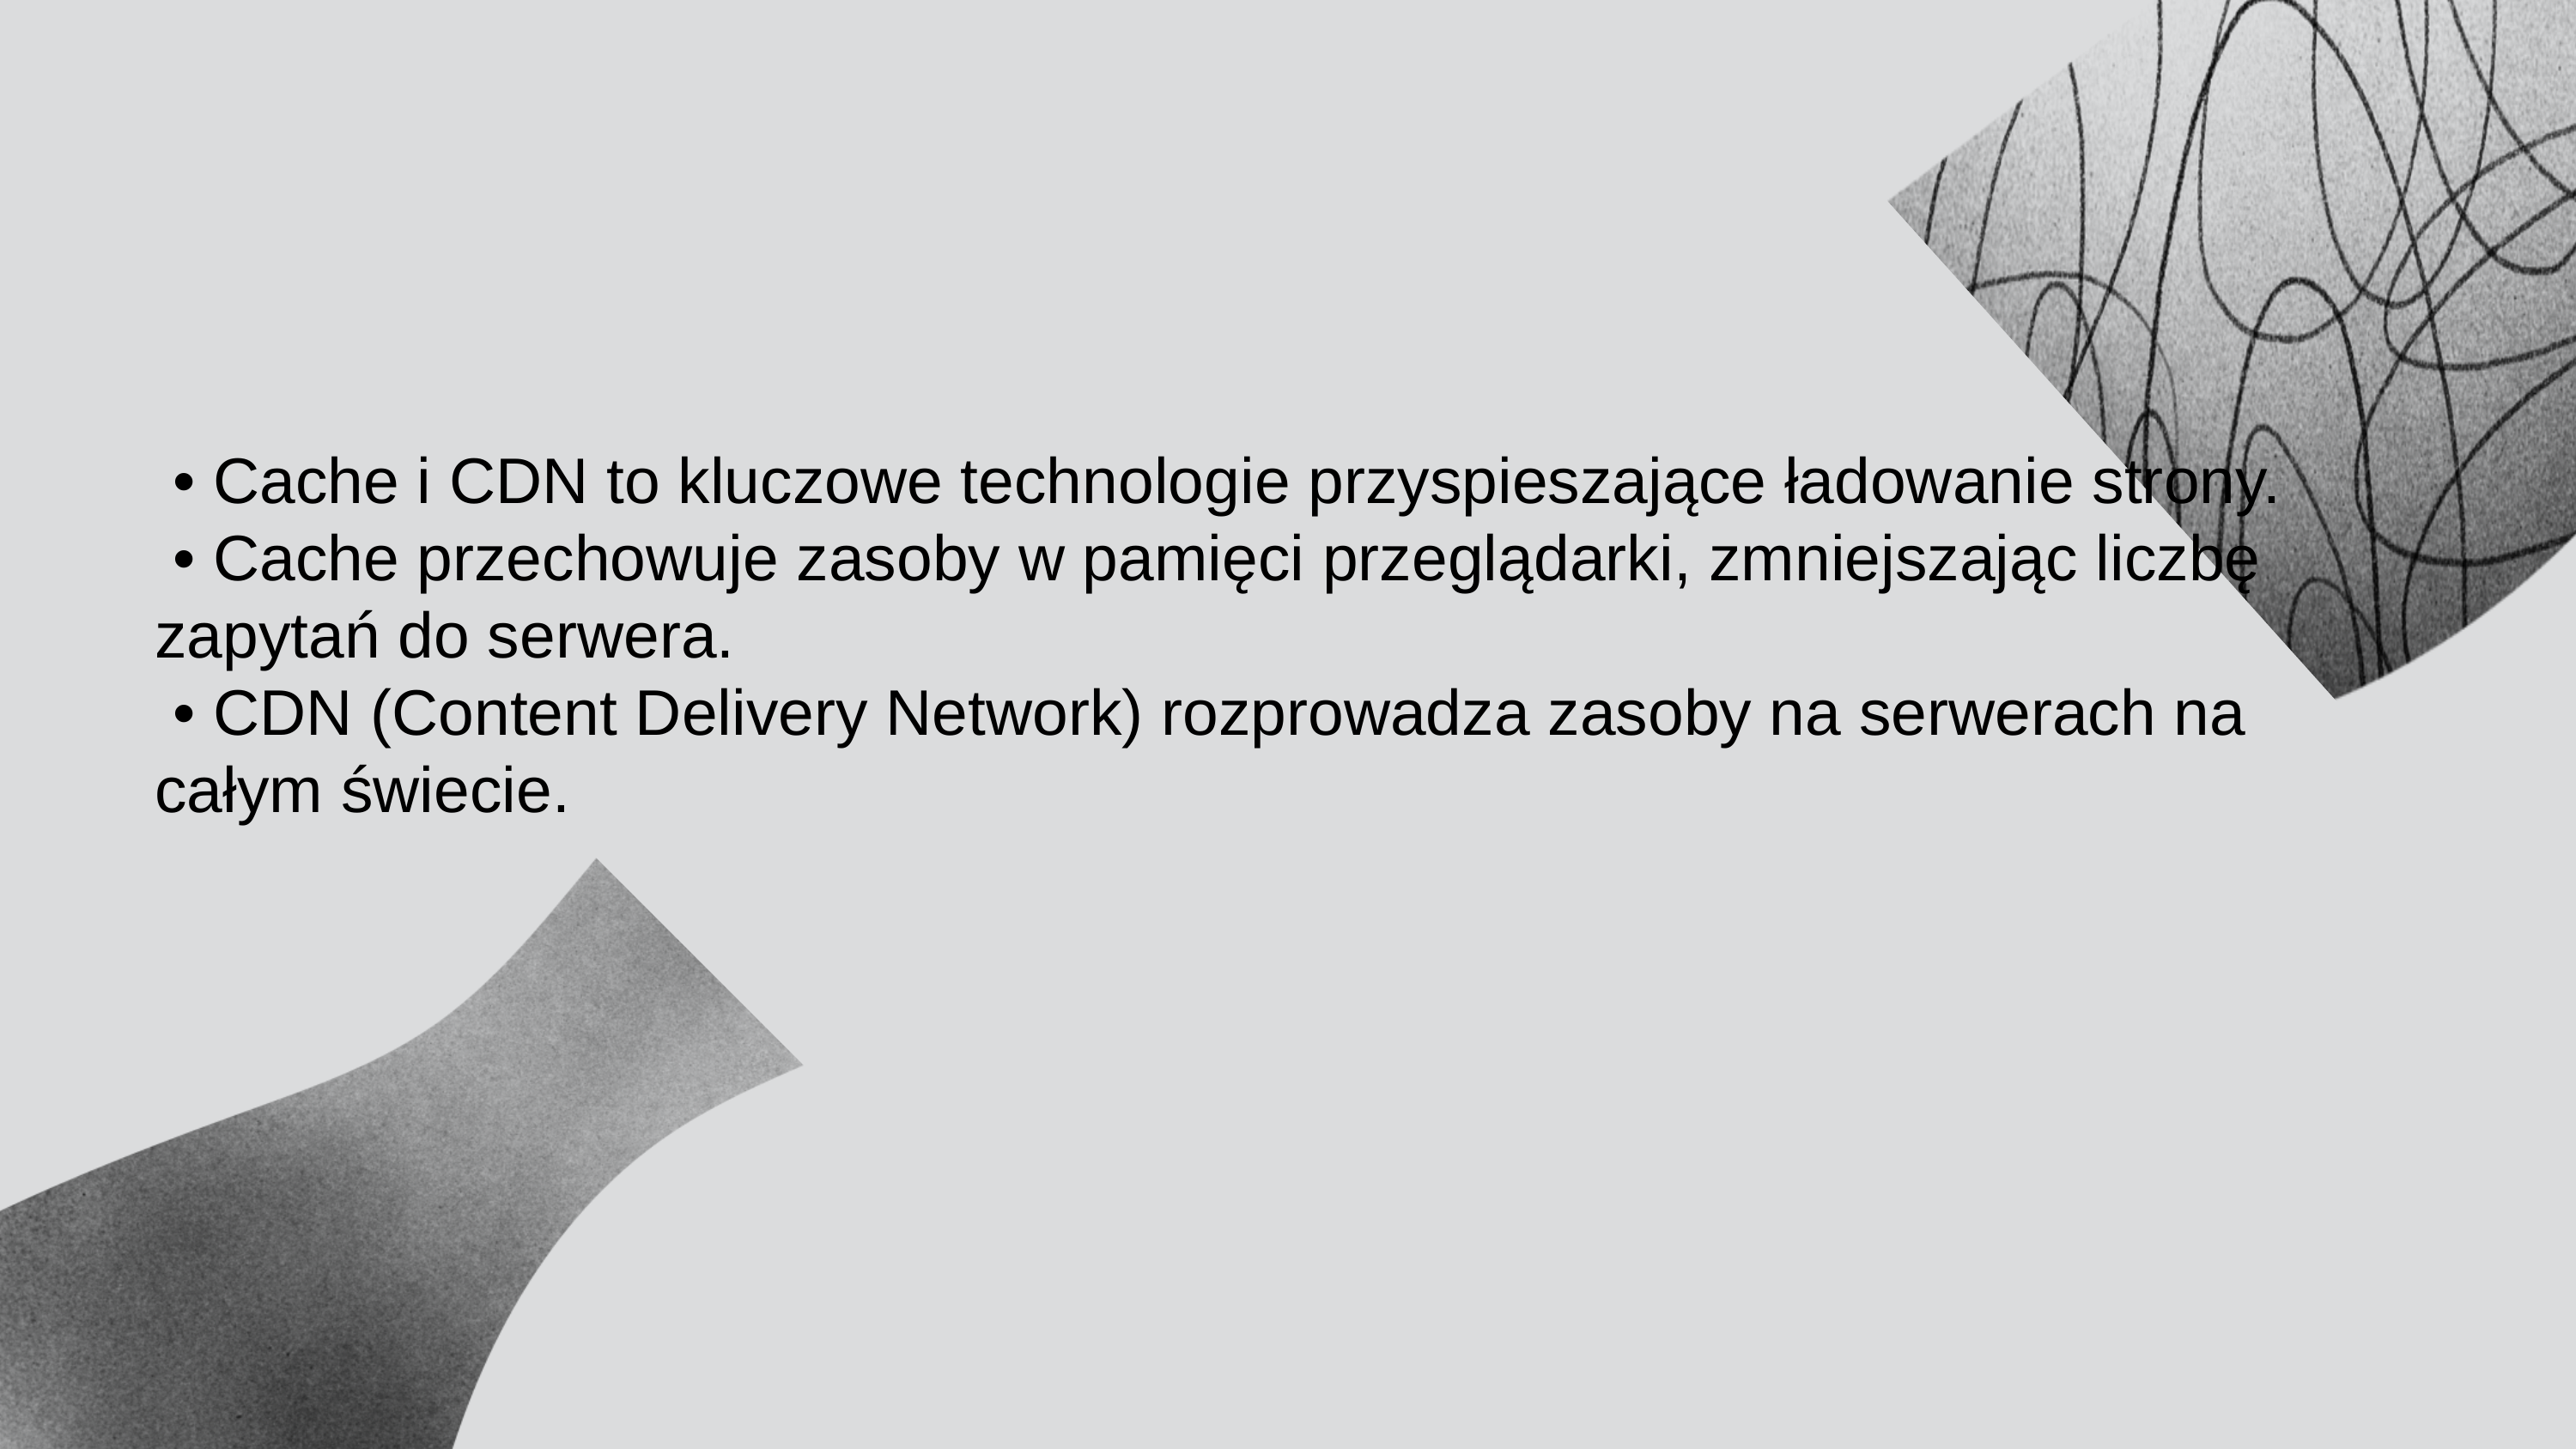

• Cache i CDN to kluczowe technologie przyspieszające ładowanie strony.
 • Cache przechowuje zasoby w pamięci przeglądarki, zmniejszając liczbę zapytań do serwera.
 • CDN (Content Delivery Network) rozprowadza zasoby na serwerach na całym świecie.